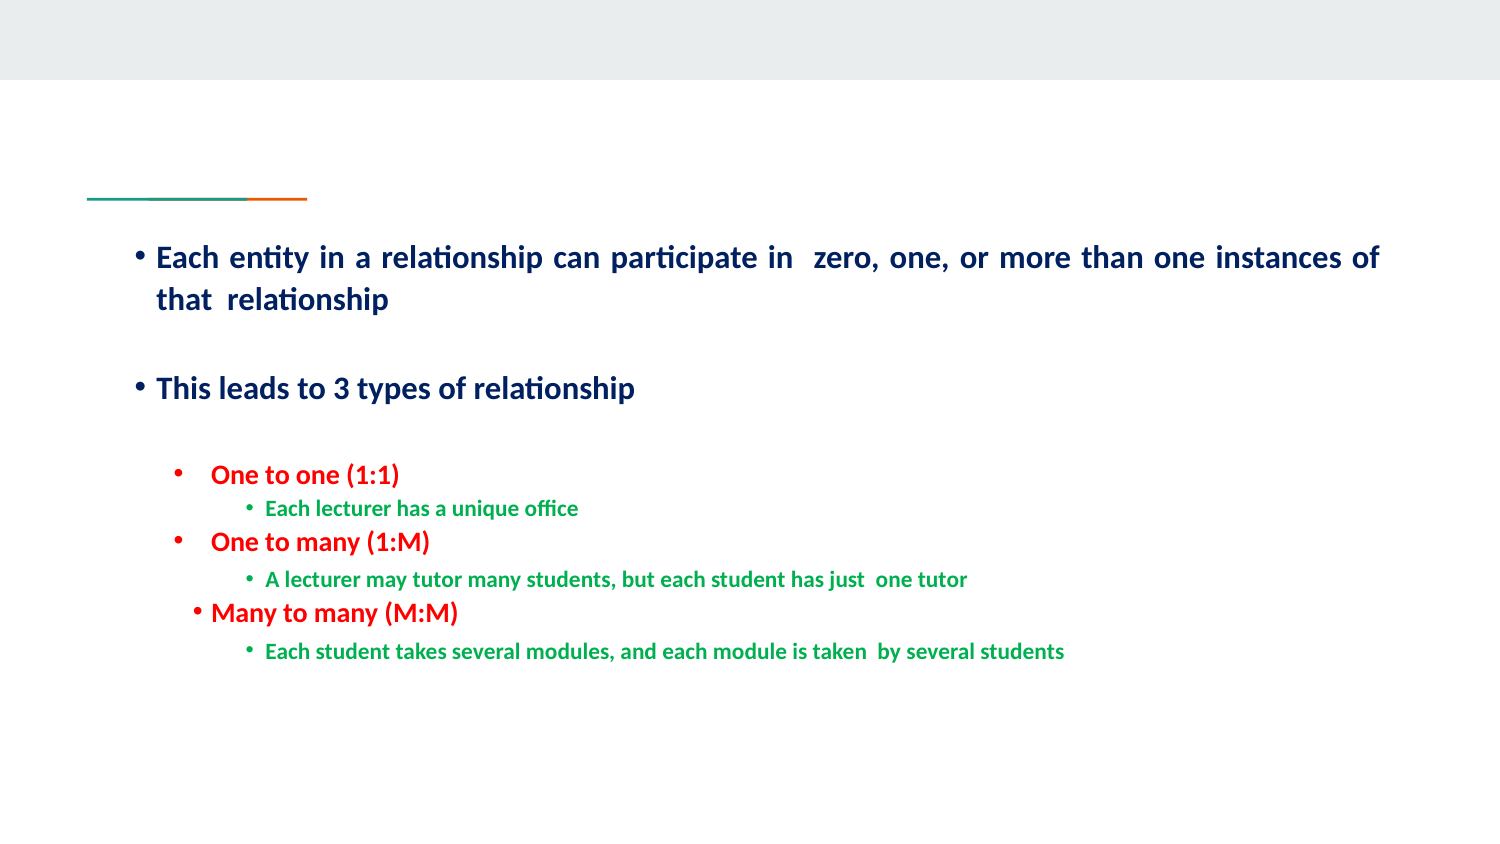

Each entity in a relationship can participate in  zero, one, or more than one instances of that  relationship

This leads to 3 types of relationship

One to one (1:1)
Each lecturer has a unique office
One to many (1:M)
A lecturer may tutor many students, but each student has just  one tutor
Many to many (M:M)
Each student takes several modules, and each module is taken  by several students